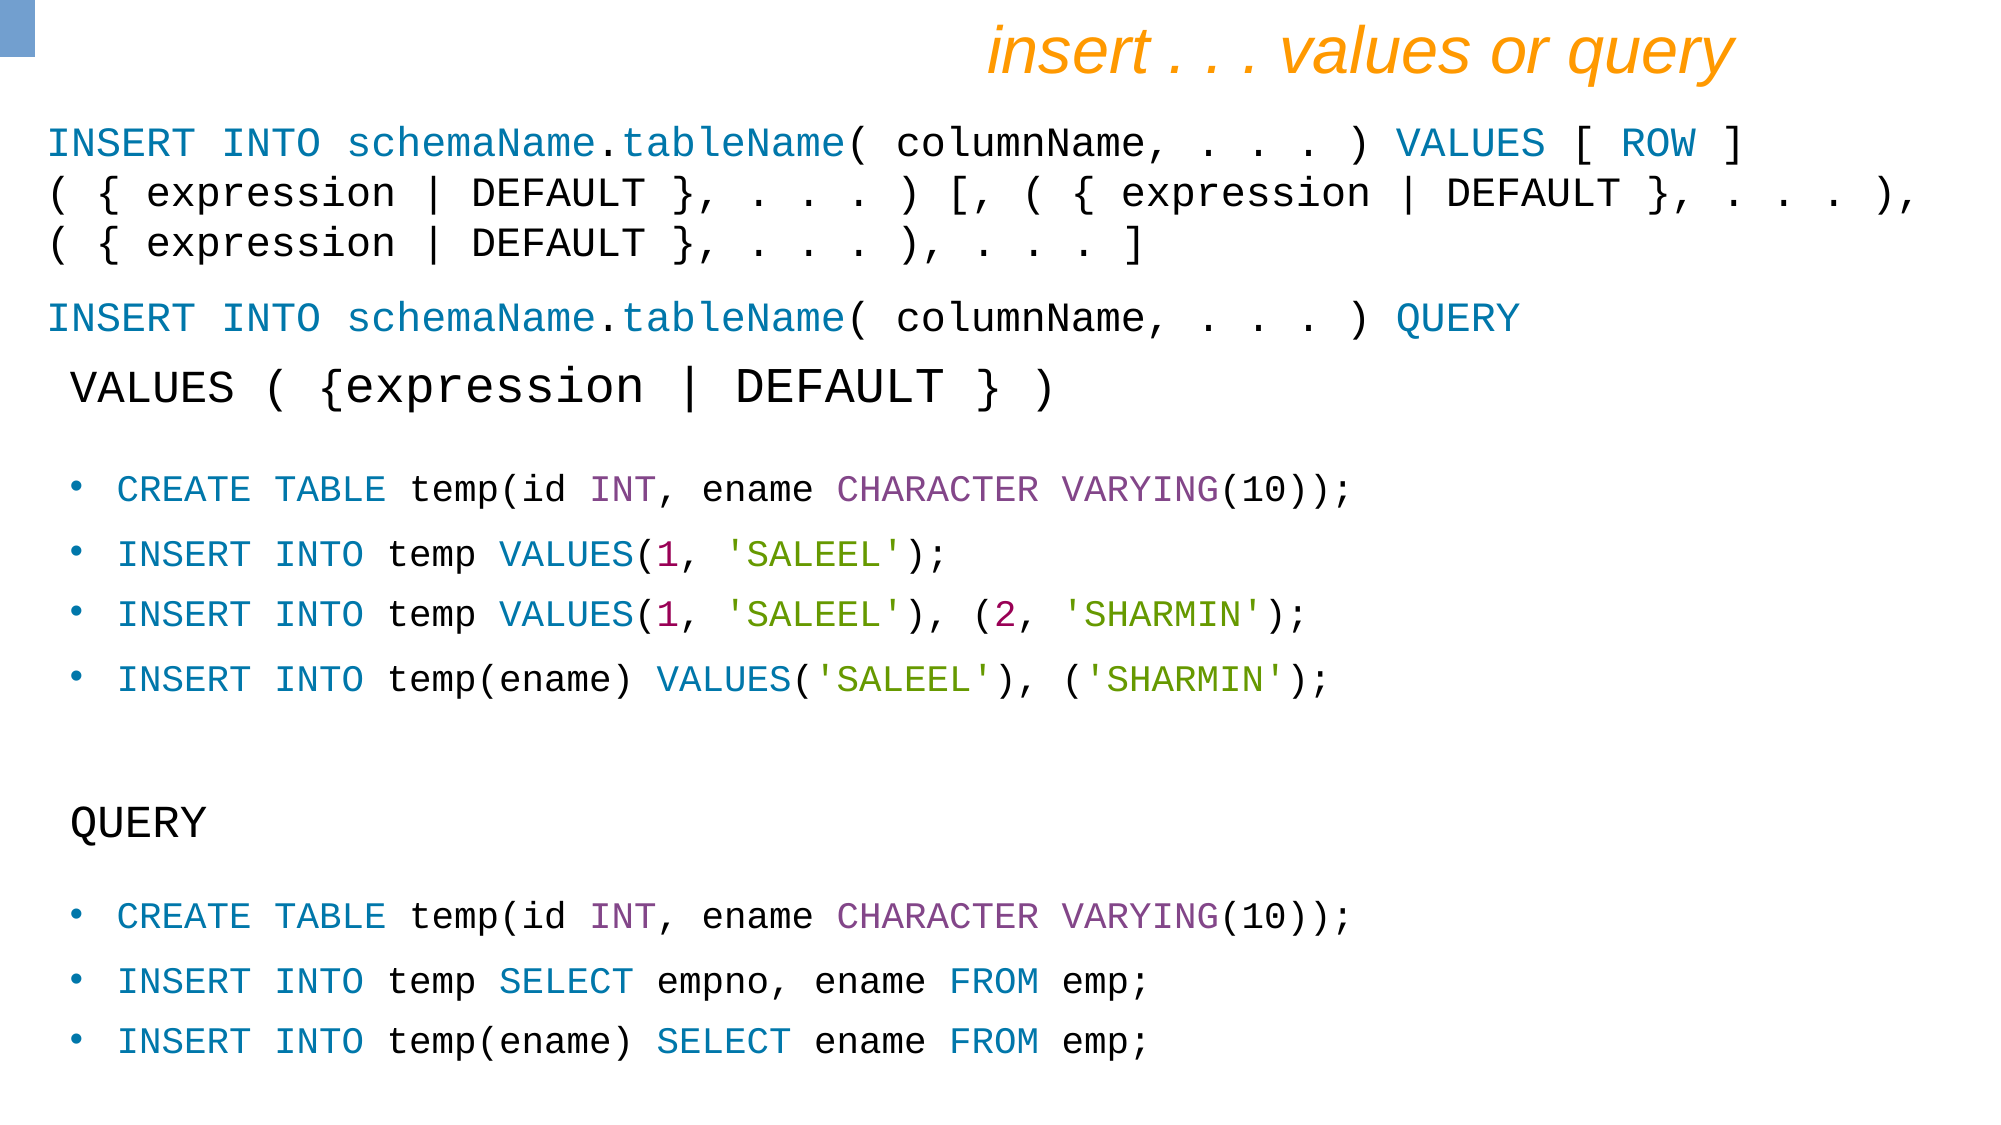

insert . . . values or query
INSERT INTO schemaName.tableName( columnName, . . . ) VALUES [ ROW ] ( { expression | DEFAULT }, . . . ) [, ( { expression | DEFAULT }, . . . ), ( { expression | DEFAULT }, . . . ), . . . ]

INSERT INTO schemaName.tableName( columnName, . . . ) QUERY
VALUES ( {expression | DEFAULT } )
CREATE TABLE temp(id INT, ename CHARACTER VARYING(10));

INSERT INTO temp VALUES(1, 'SALEEL');

INSERT INTO temp VALUES(1, 'SALEEL'), (2, 'SHARMIN');

INSERT INTO temp(ename) VALUES('SALEEL'), ('SHARMIN');
QUERY
CREATE TABLE temp(id INT, ename CHARACTER VARYING(10));

INSERT INTO temp SELECT empno, ename FROM emp;

INSERT INTO temp(ename) SELECT ename FROM emp;